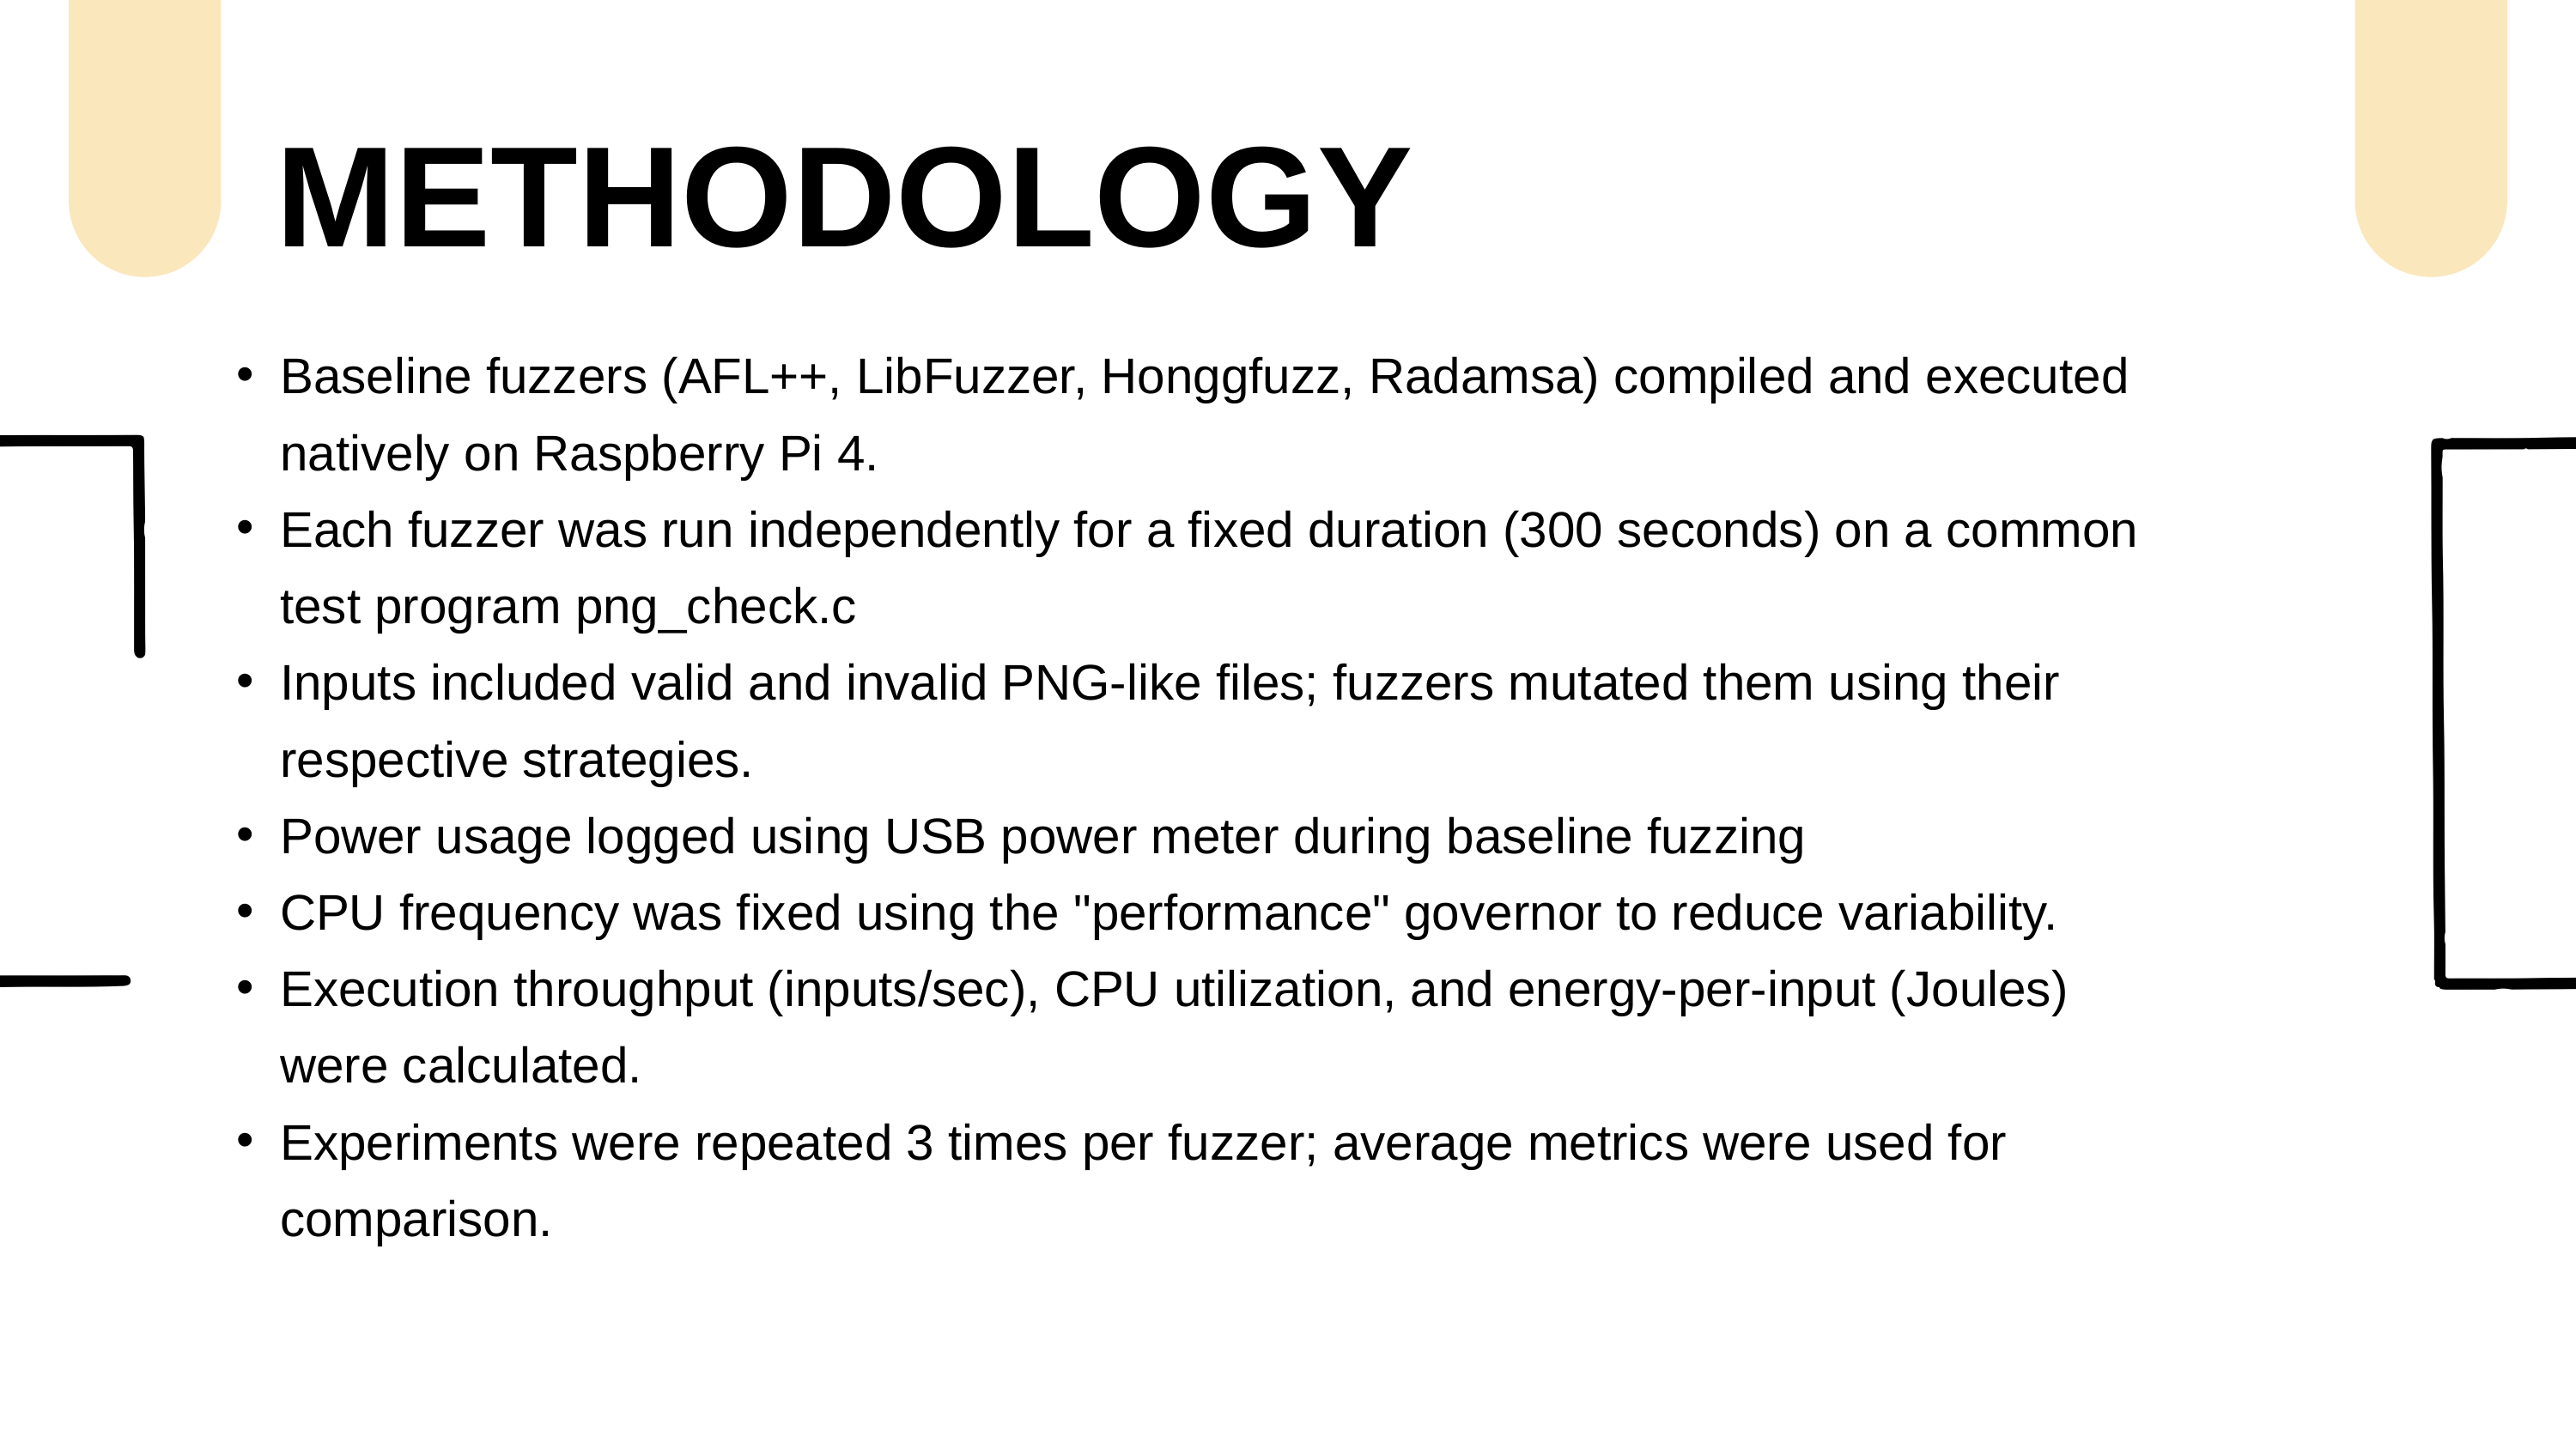

METHODOLOGY
Baseline fuzzers (AFL++, LibFuzzer, Honggfuzz, Radamsa) compiled and executed natively on Raspberry Pi 4.
Each fuzzer was run independently for a fixed duration (300 seconds) on a common test program png_check.c
Inputs included valid and invalid PNG-like files; fuzzers mutated them using their respective strategies.
Power usage logged using USB power meter during baseline fuzzing
CPU frequency was fixed using the "performance" governor to reduce variability.
Execution throughput (inputs/sec), CPU utilization, and energy-per-input (Joules) were calculated.
Experiments were repeated 3 times per fuzzer; average metrics were used for comparison.